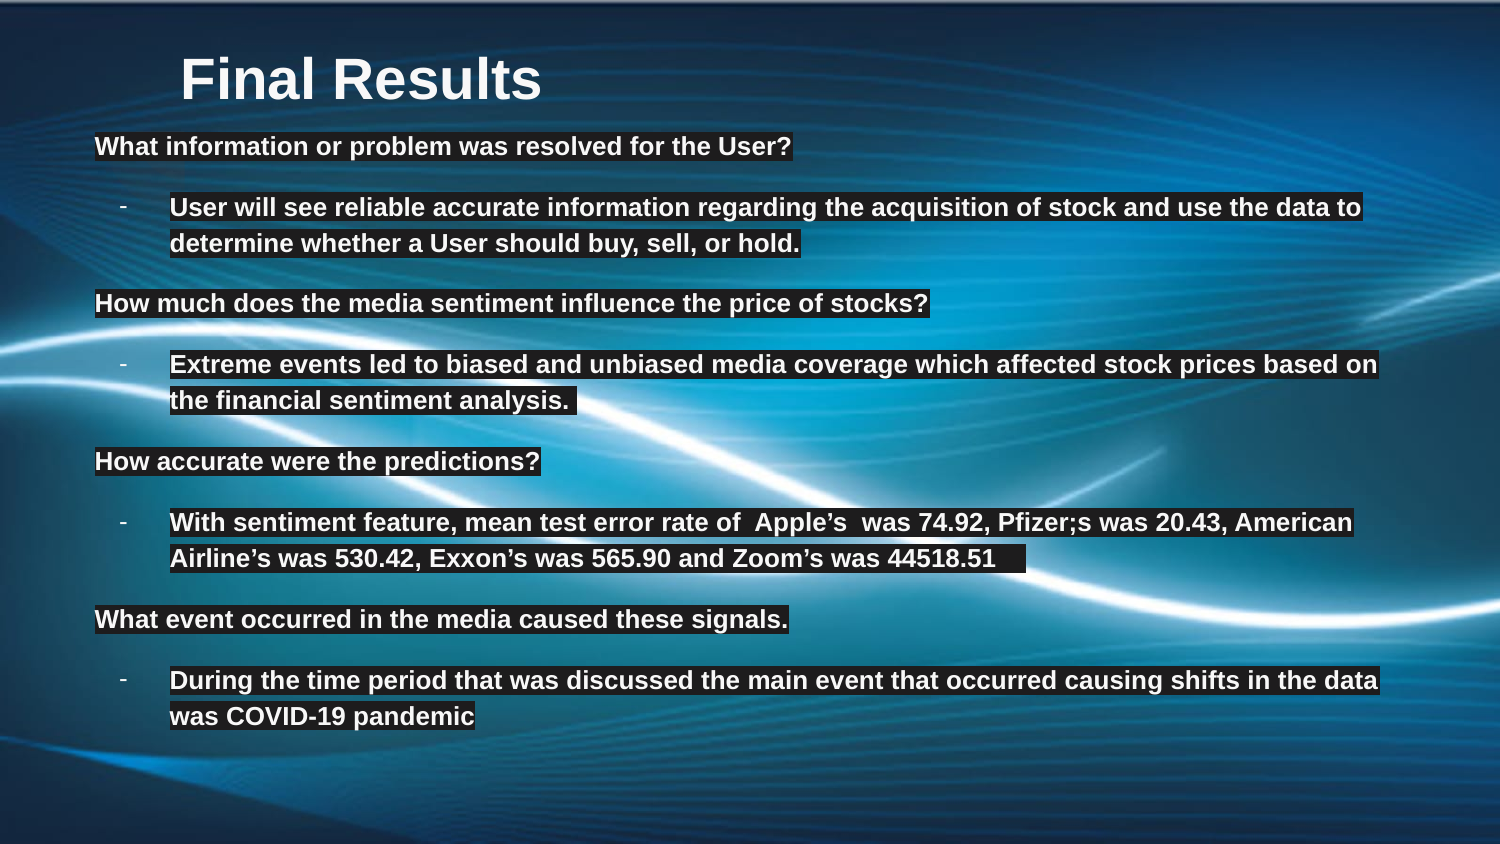

# Final Results
What information or problem was resolved for the User?
User will see reliable accurate information regarding the acquisition of stock and use the data to determine whether a User should buy, sell, or hold.
How much does the media sentiment influence the price of stocks?
Extreme events led to biased and unbiased media coverage which affected stock prices based on the financial sentiment analysis.
How accurate were the predictions?
With sentiment feature, mean test error rate of  Apple’s  was 74.92, Pfizer;s was 20.43, American Airline’s was 530.42, Exxon’s was 565.90 and Zoom’s was 44518.51
What event occurred in the media caused these signals.
During the time period that was discussed the main event that occurred causing shifts in the data was COVID-19 pandemic